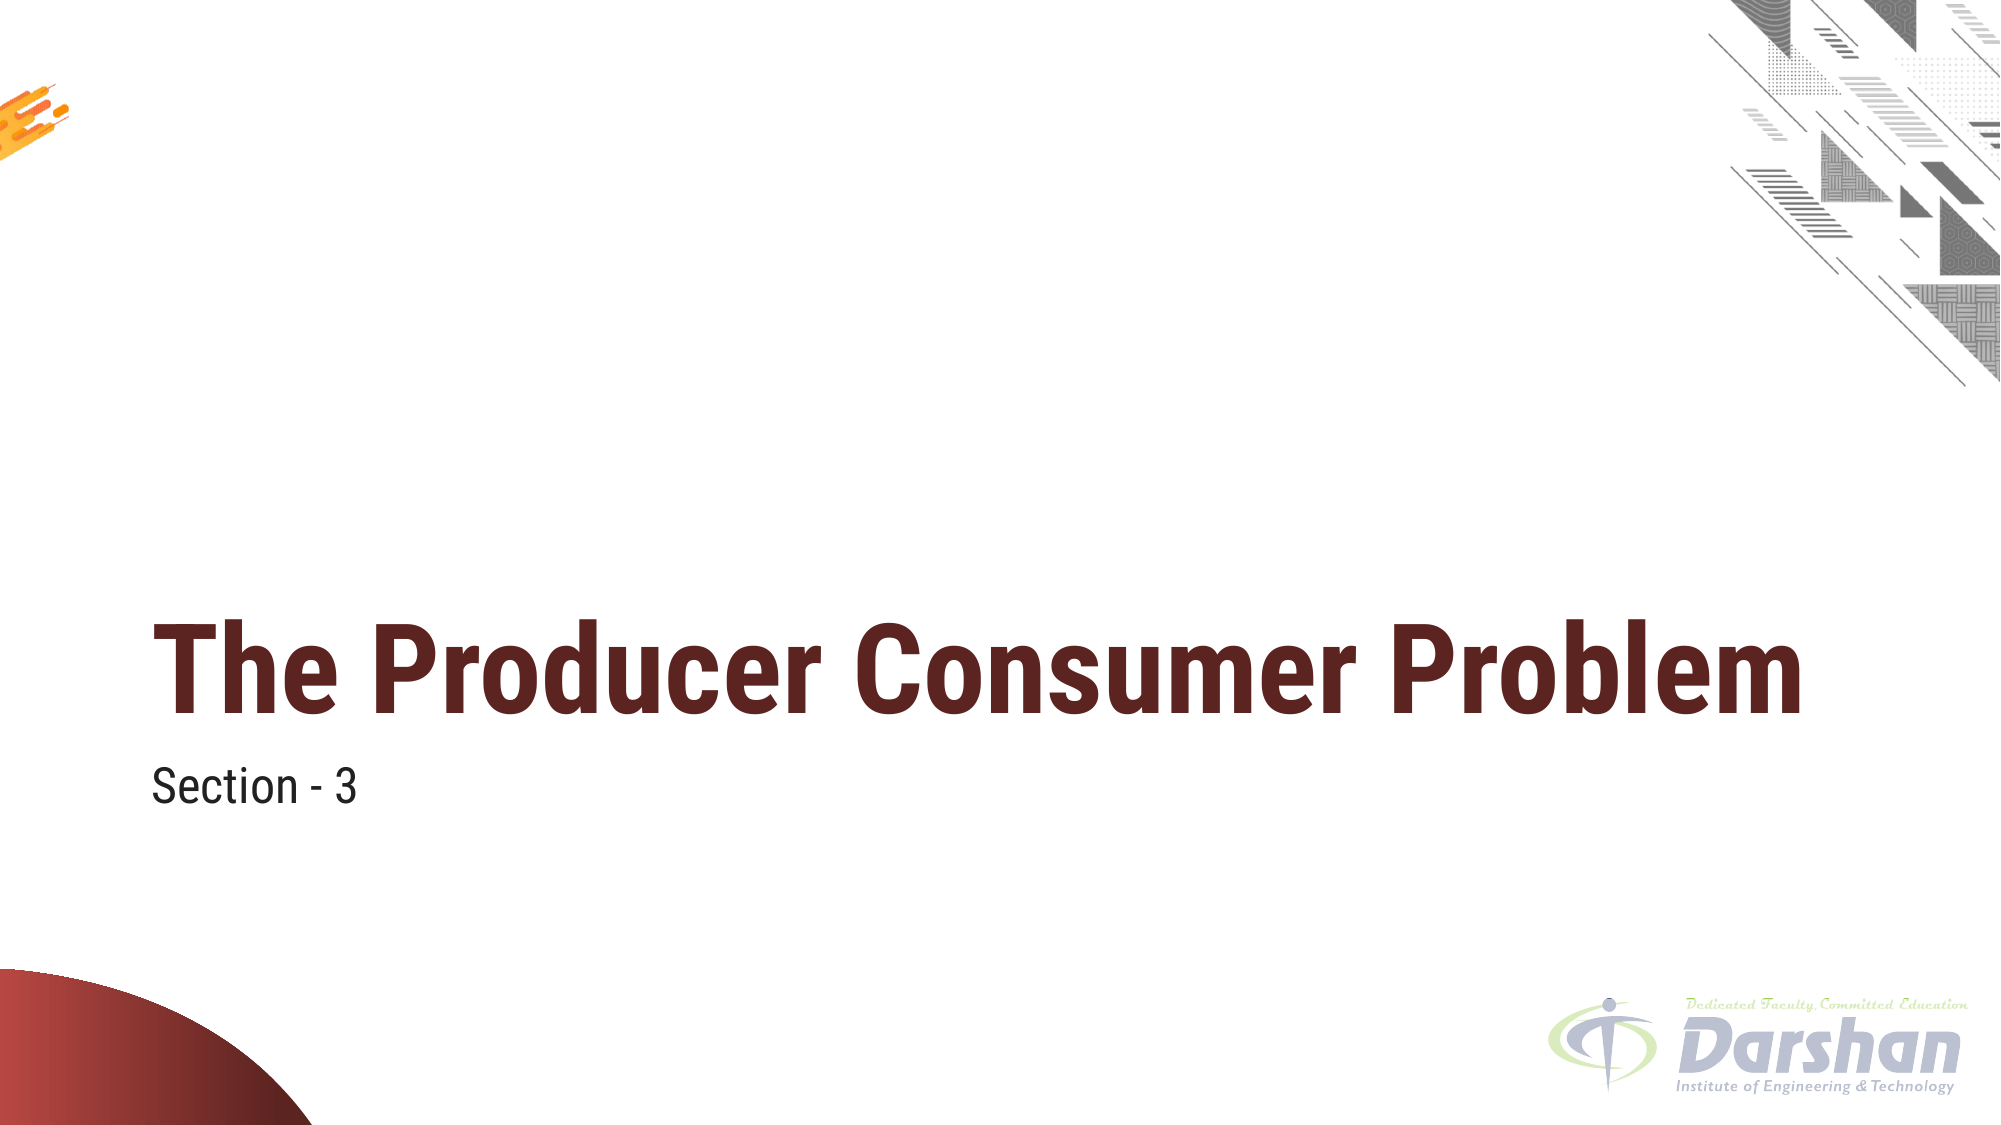

# The Producer Consumer Problem
Section - 3